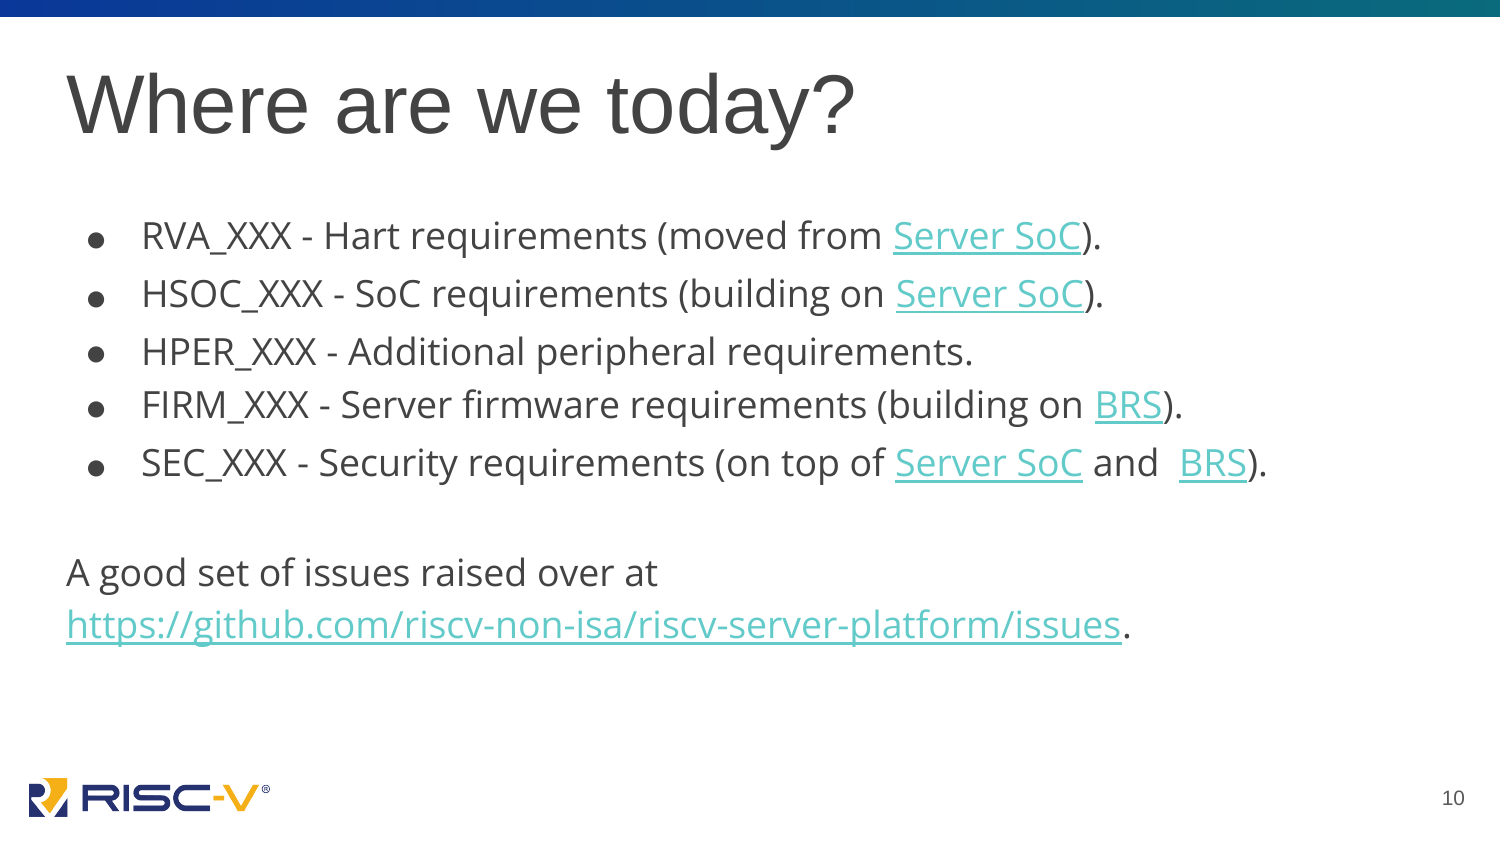

# Where are we today?
RVA_XXX - Hart requirements (moved from Server SoC).
HSOC_XXX - SoC requirements (building on Server SoC).
HPER_XXX - Additional peripheral requirements.
FIRM_XXX - Server firmware requirements (building on BRS).
SEC_XXX - Security requirements (on top of Server SoC and  BRS).

A good set of issues raised over at https://github.com/riscv-non-isa/riscv-server-platform/issues.
10